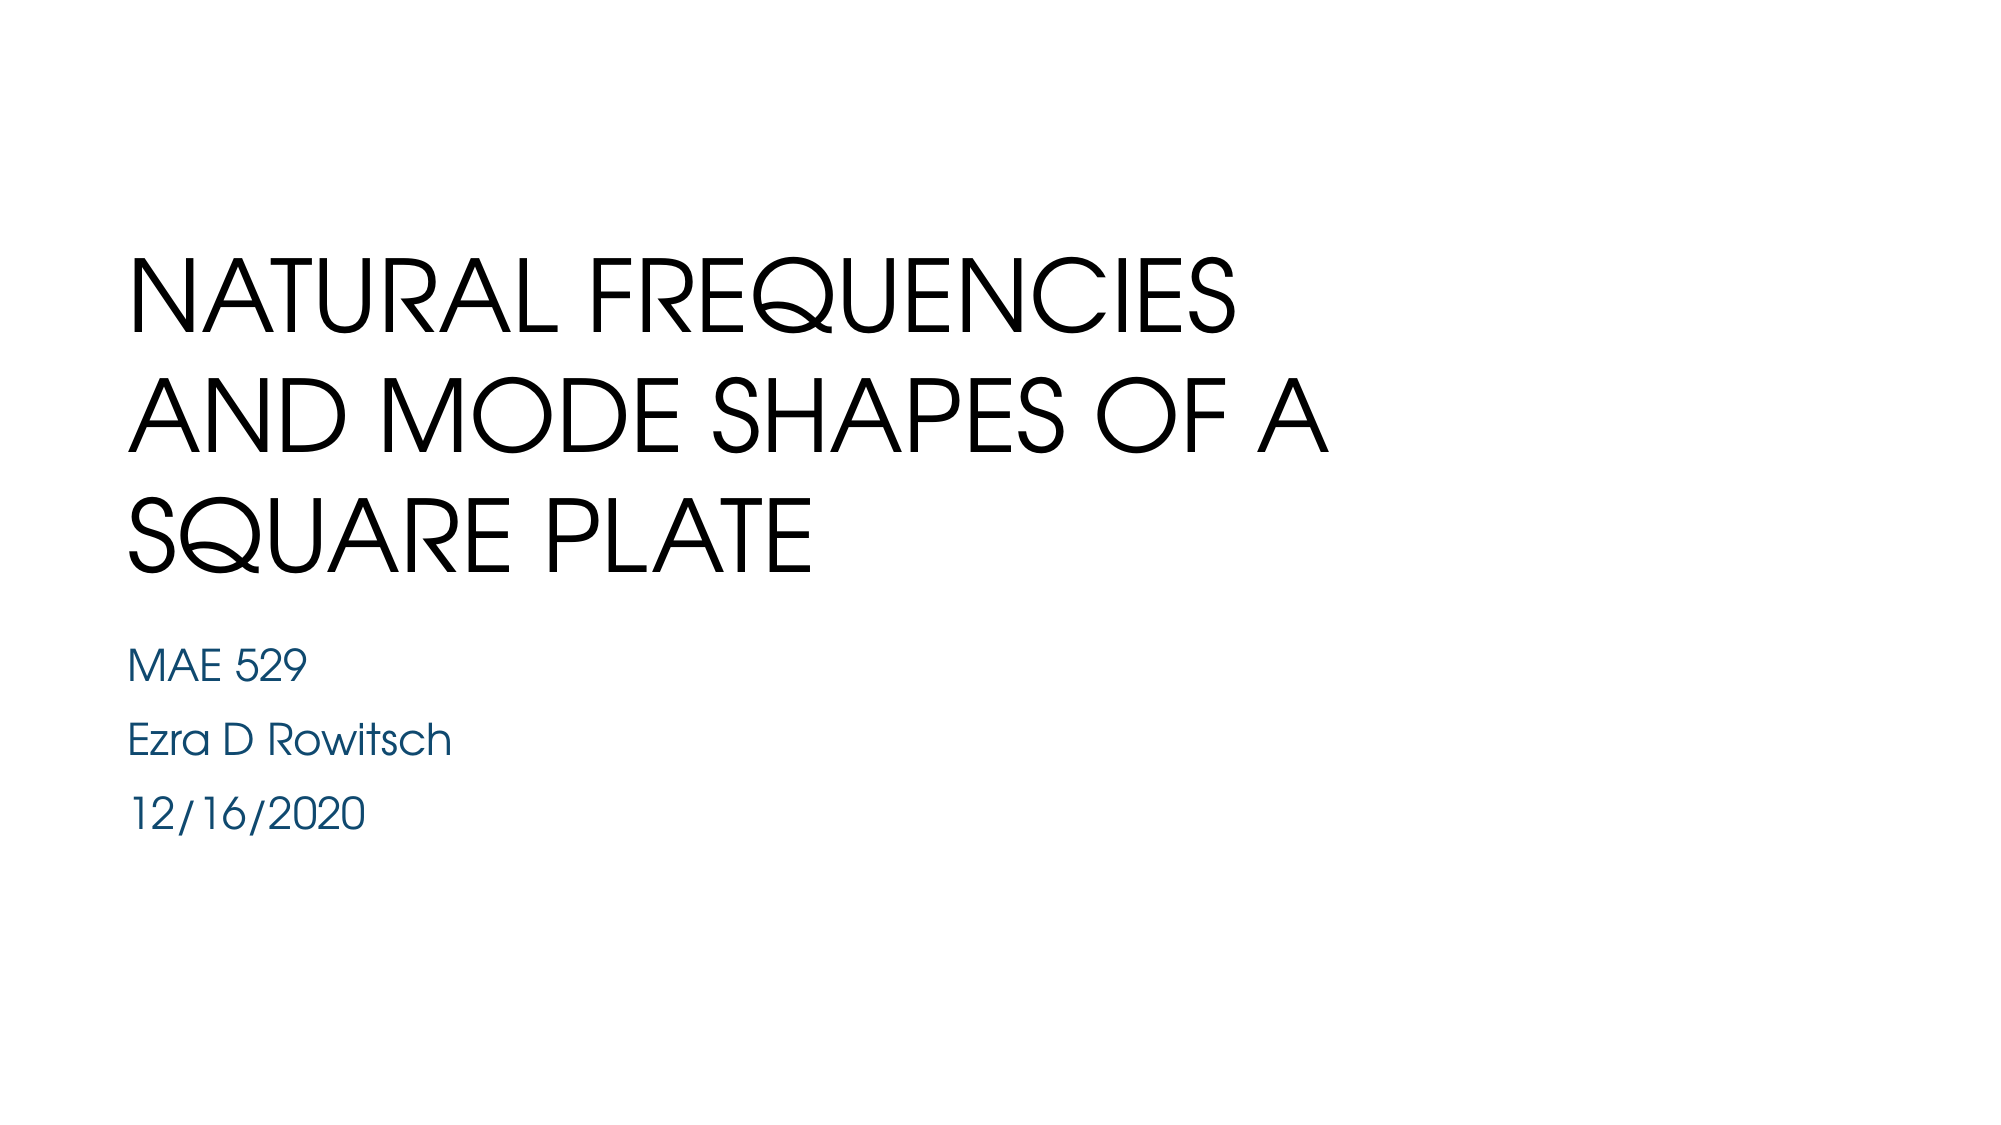

# Natural Frequencies and Mode shapes of a square plate
MAE 529
Ezra D Rowitsch
12/16/2020